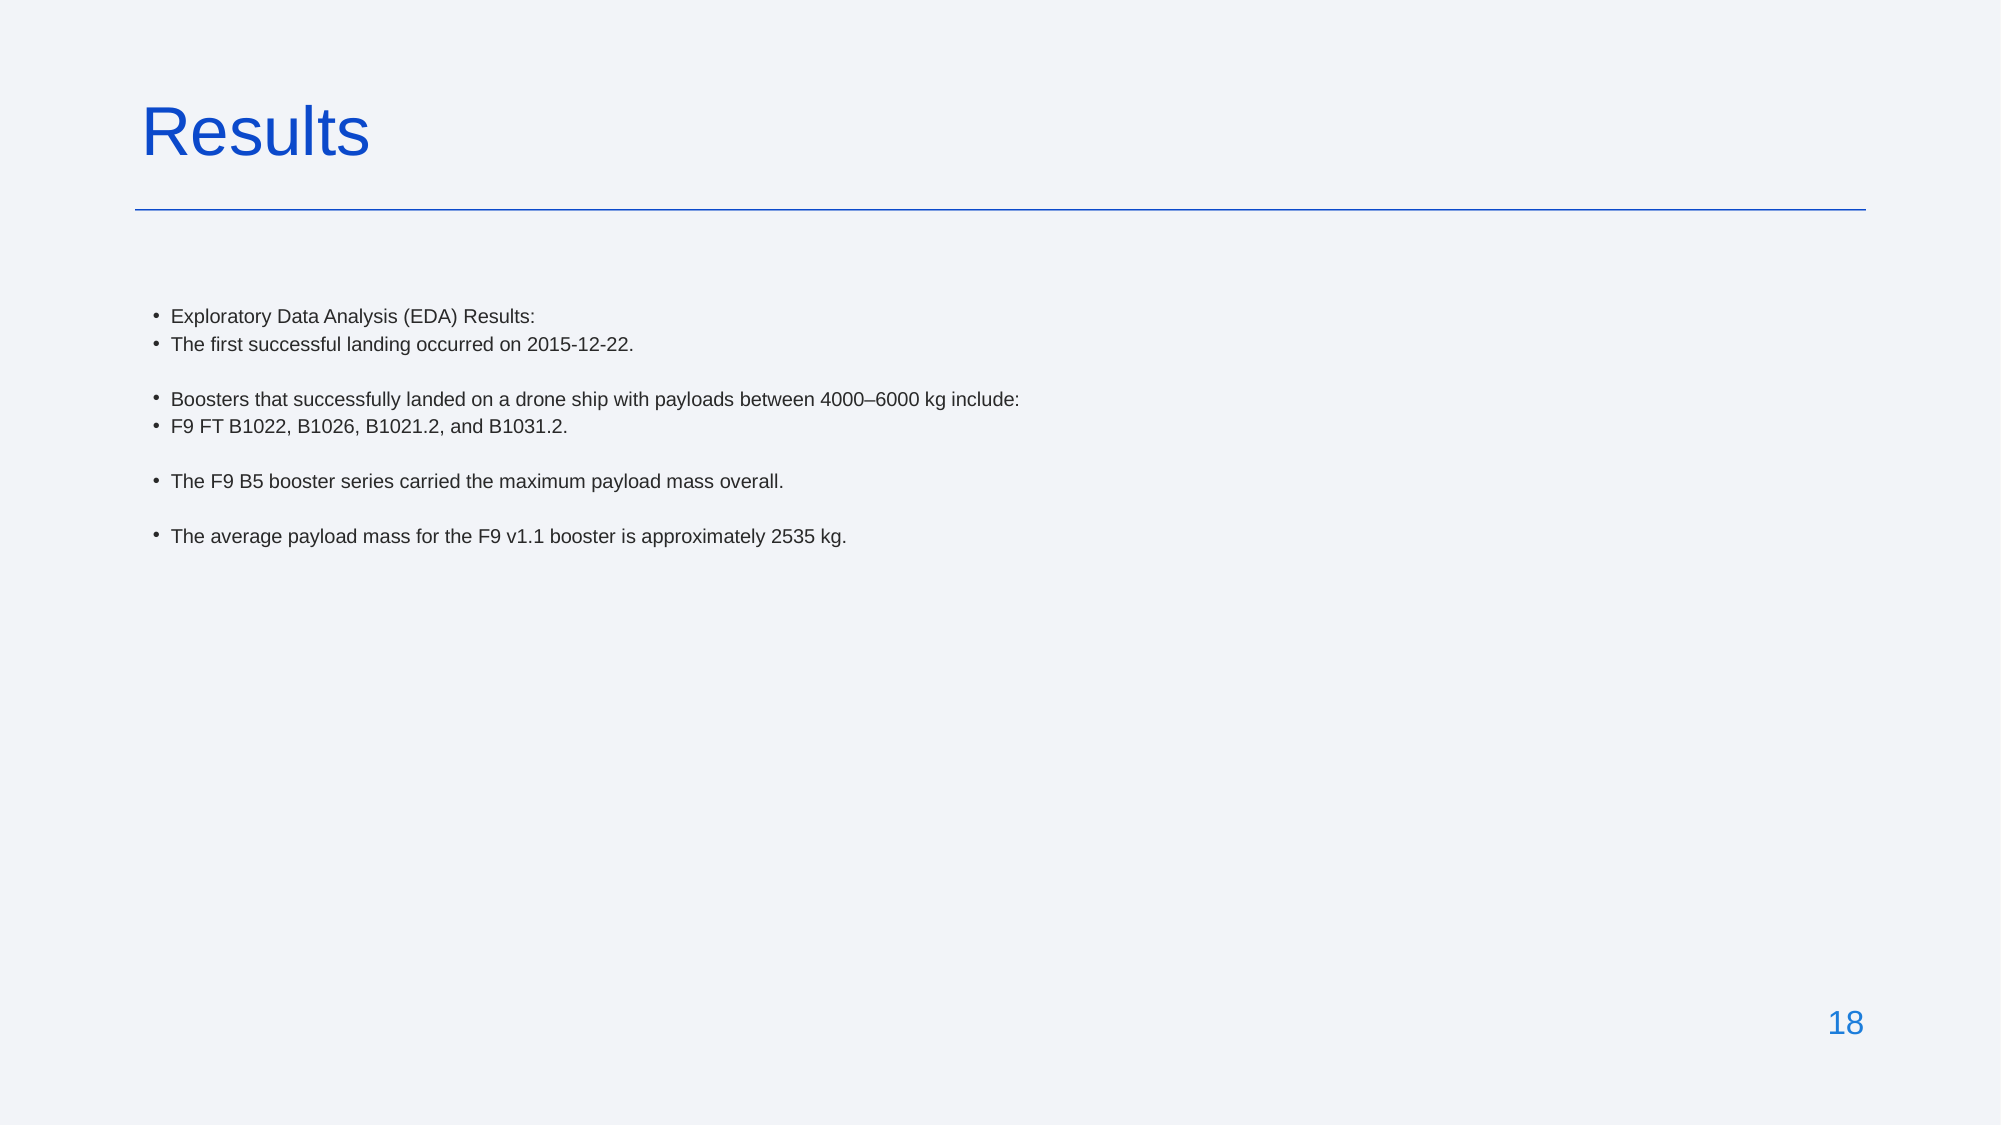

Results
Exploratory Data Analysis (EDA) Results:
The first successful landing occurred on 2015-12-22.

Boosters that successfully landed on a drone ship with payloads between 4000–6000 kg include:
F9 FT B1022, B1026, B1021.2, and B1031.2.

The F9 B5 booster series carried the maximum payload mass overall.

The average payload mass for the F9 v1.1 booster is approximately 2535 kg.

18